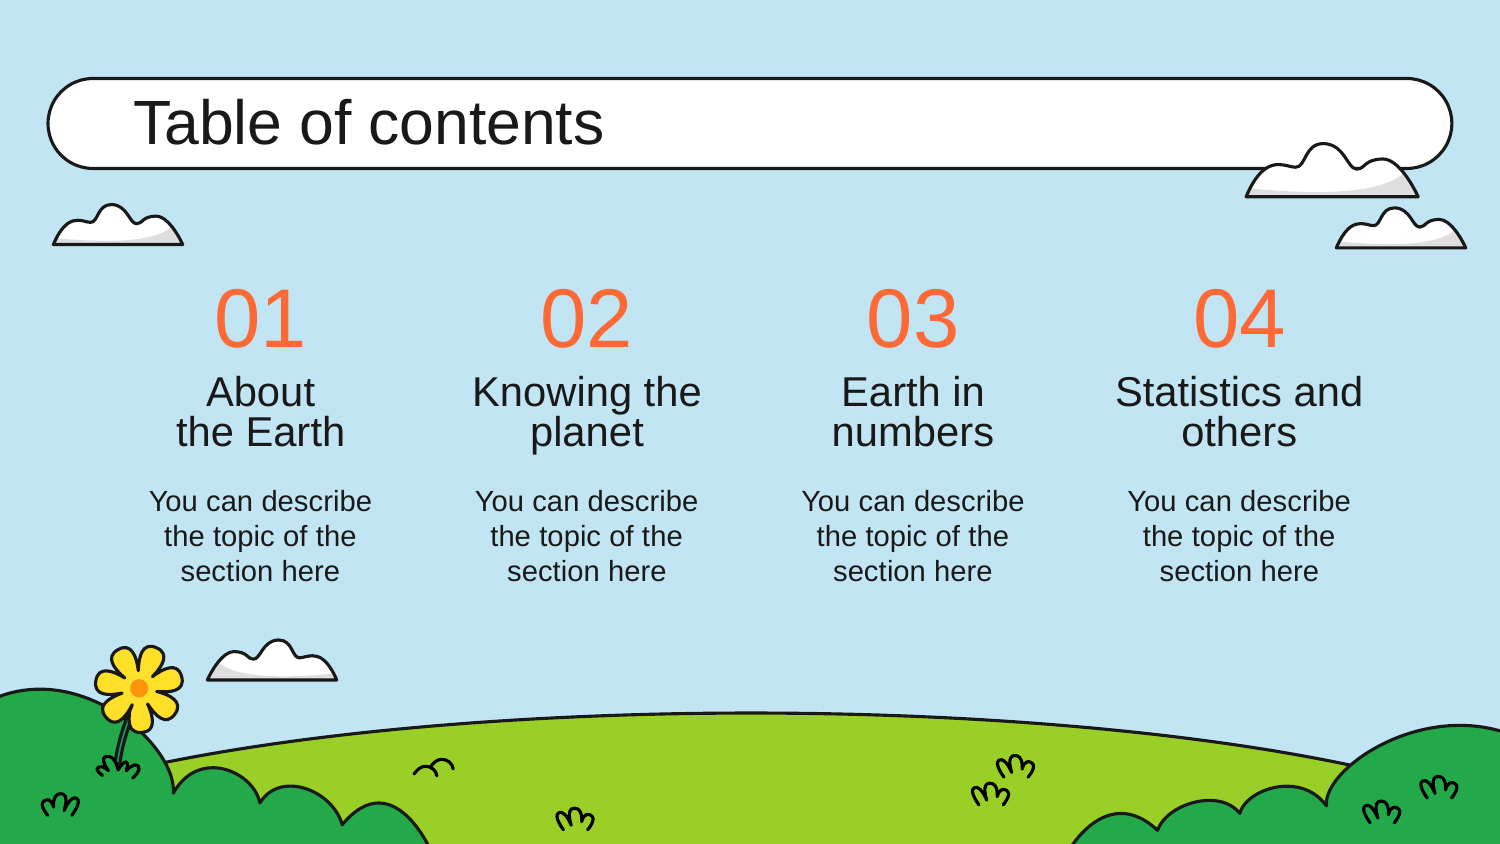

Table of contents

01
02
03
04
Statistics and others
# About the Earth
Knowing the planet
Earth in numbers
You can describe the topic of the section here
You can describe the topic of the section here
You can describe the topic of the section here
You can describe the topic of the section here